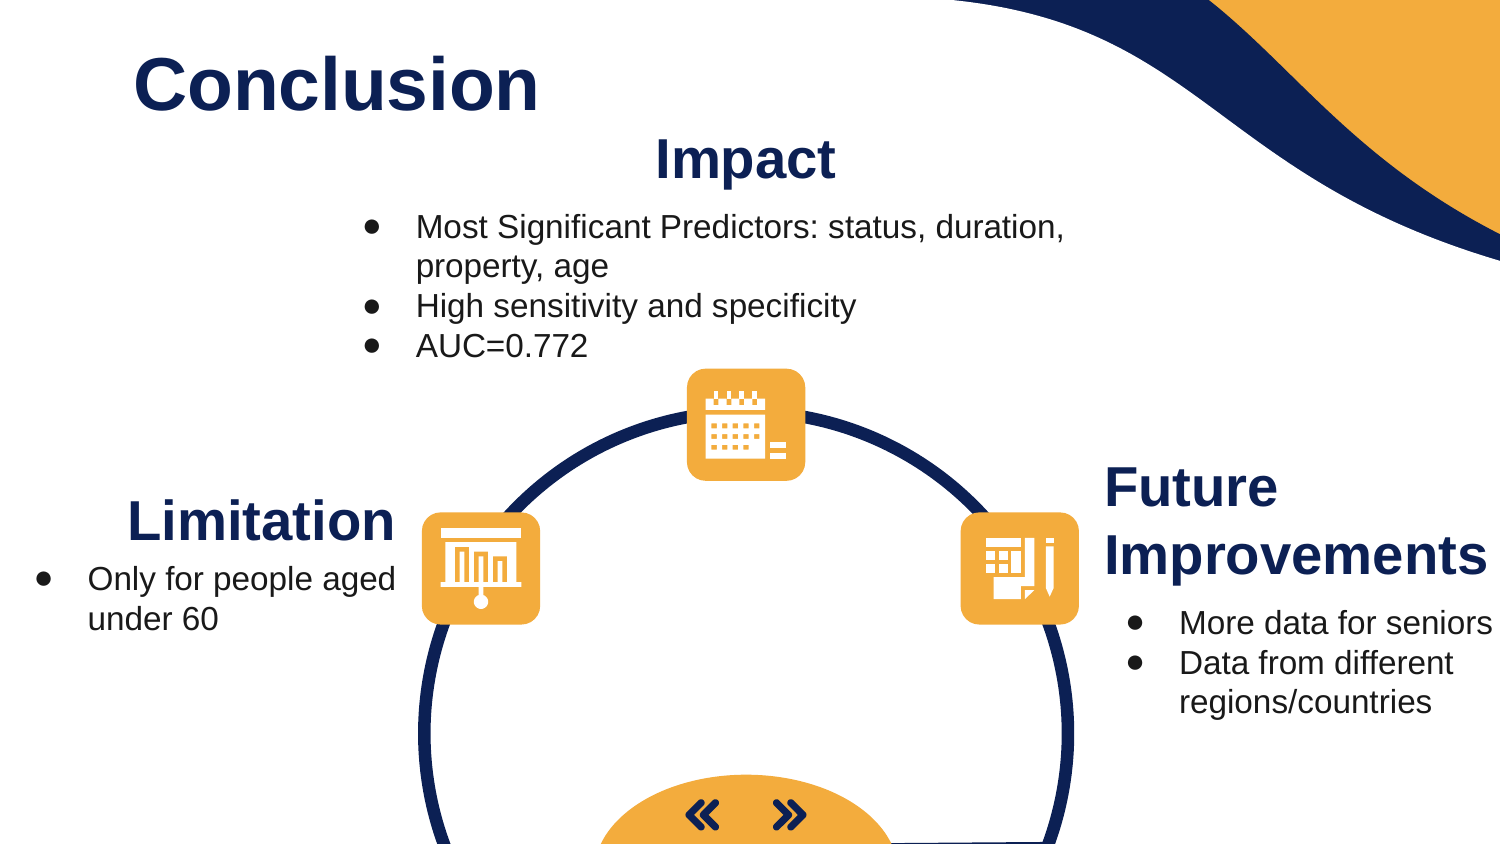

# Conclusion
Impact
Most Significant Predictors: status, duration, property, age
High sensitivity and specificity
AUC=0.772

Limitation
Future Improvements

Only for people aged under 60
More data for seniors
Data from different regions/countries